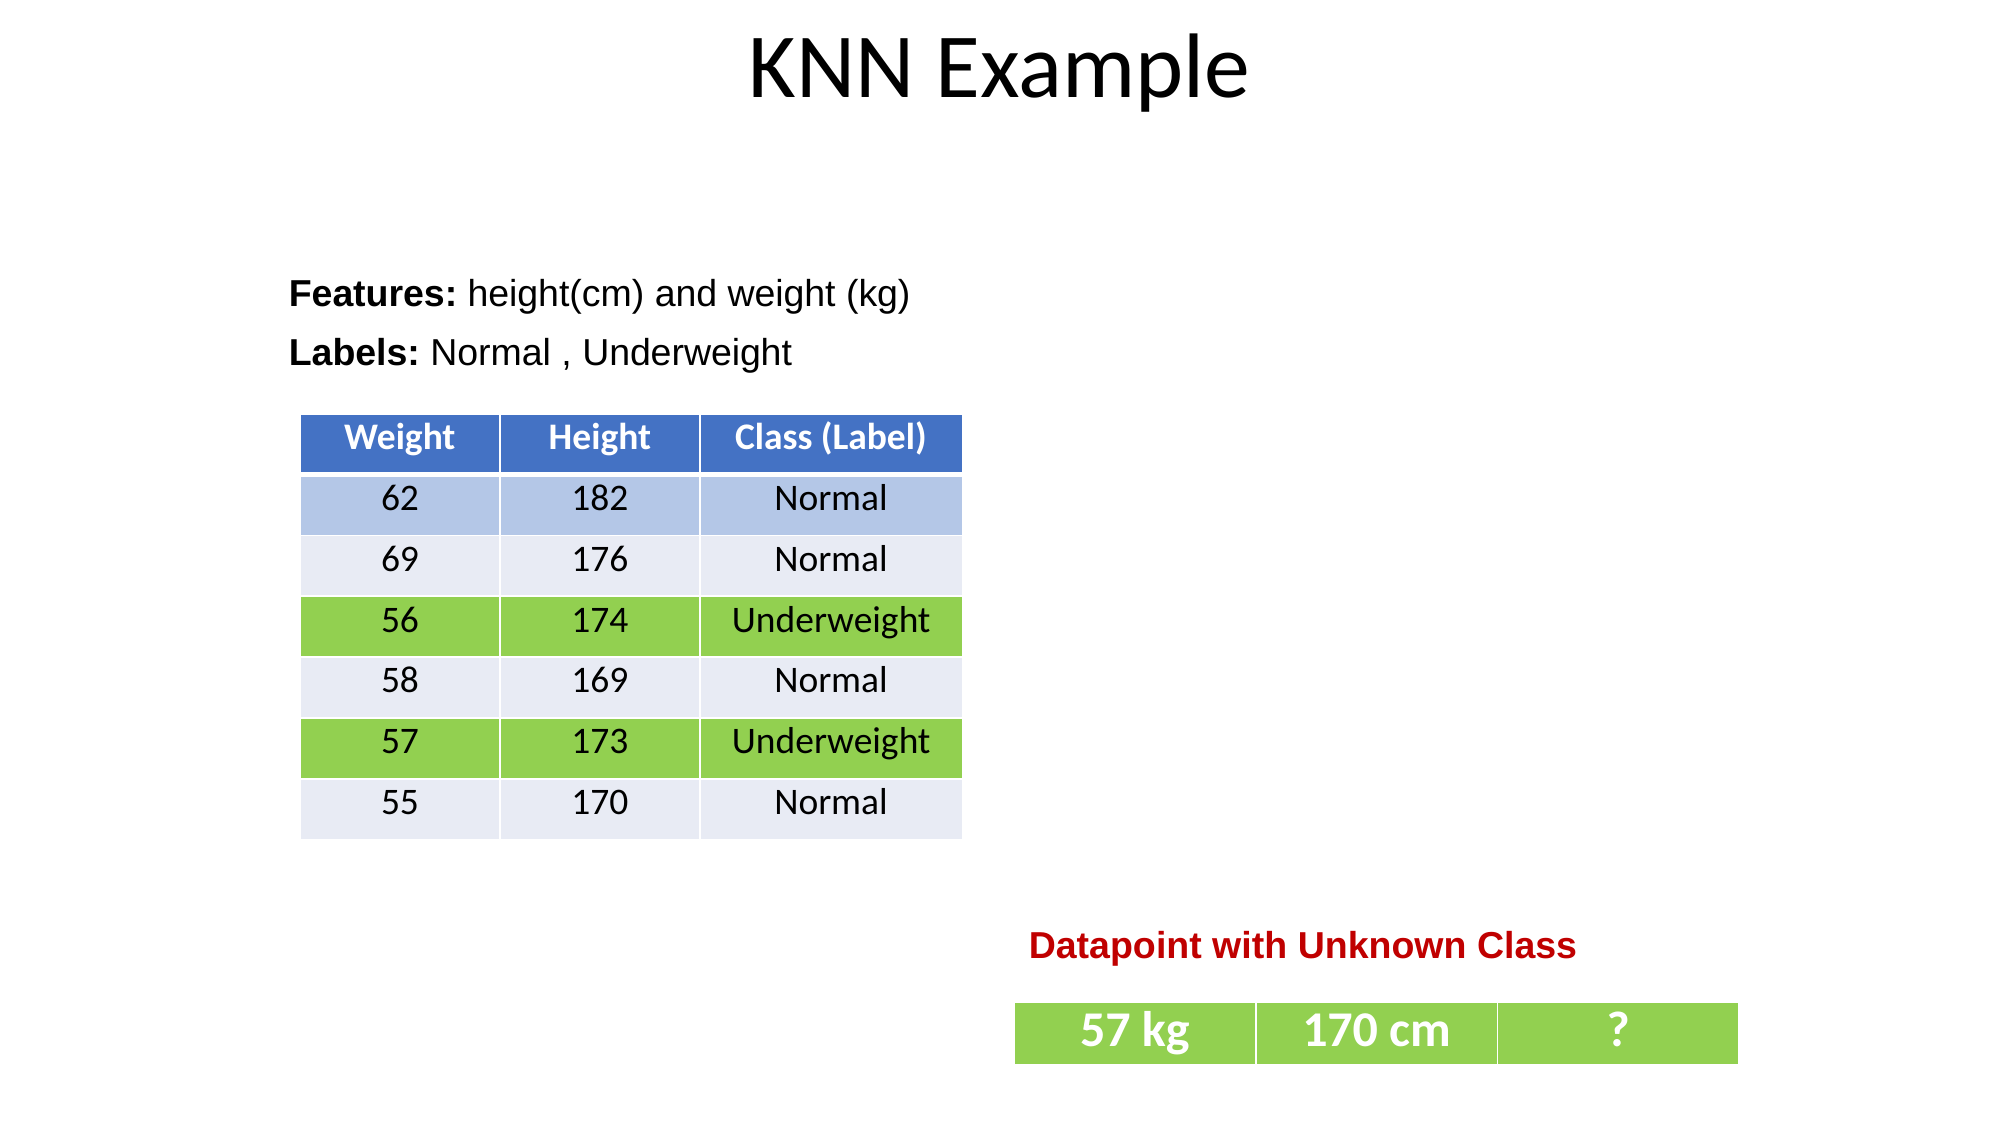

KNN Example
Features: height(cm) and weight (kg)
Labels: Normal , Underweight
| Weight | Height | Class (Label) |
| --- | --- | --- |
| 62 | 182 | Normal |
| 69 | 176 | Normal |
| 56 | 174 | Underweight |
| 58 | 169 | Normal |
| 57 | 173 | Underweight |
| 55 | 170 | Normal |
Datapoint with Unknown Class
| 57 kg | 170 cm | ? |
| --- | --- | --- |